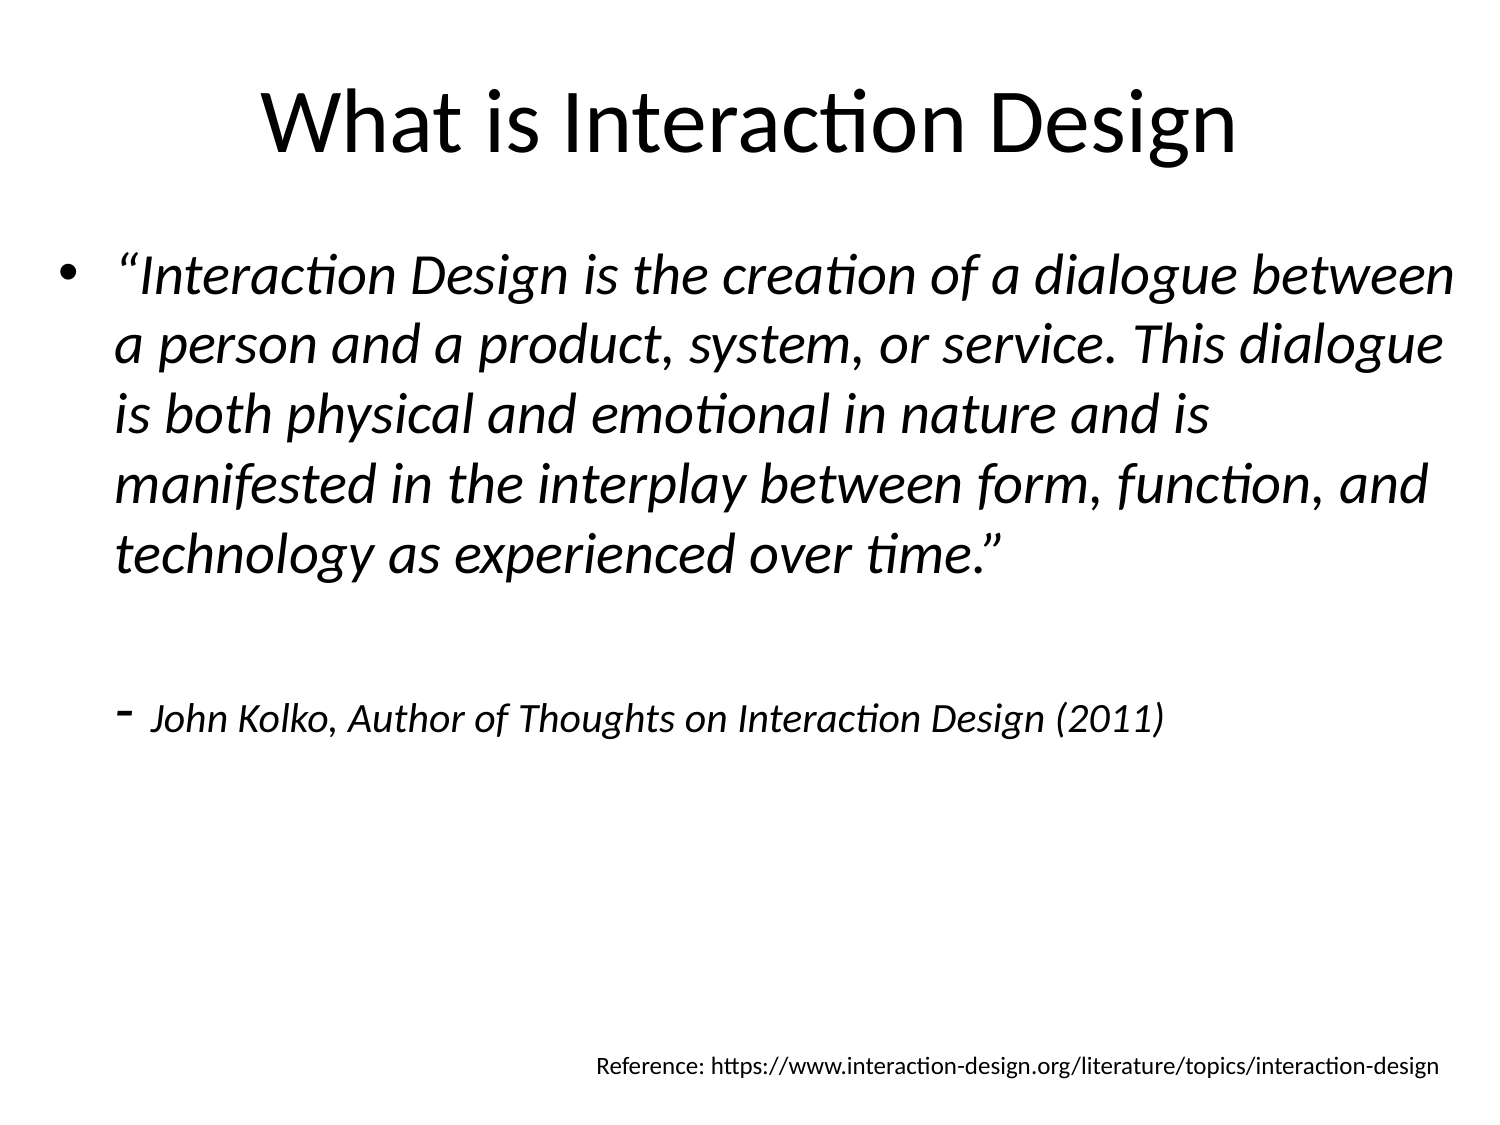

# What is Interaction Design
“Interaction Design is the creation of a dialogue between a person and a product, system, or service. This dialogue is both physical and emotional in nature and is manifested in the interplay between form, function, and technology as experienced over time.”
- John Kolko, Author of Thoughts on Interaction Design (2011)
Reference: https://www.interaction-design.org/literature/topics/interaction-design